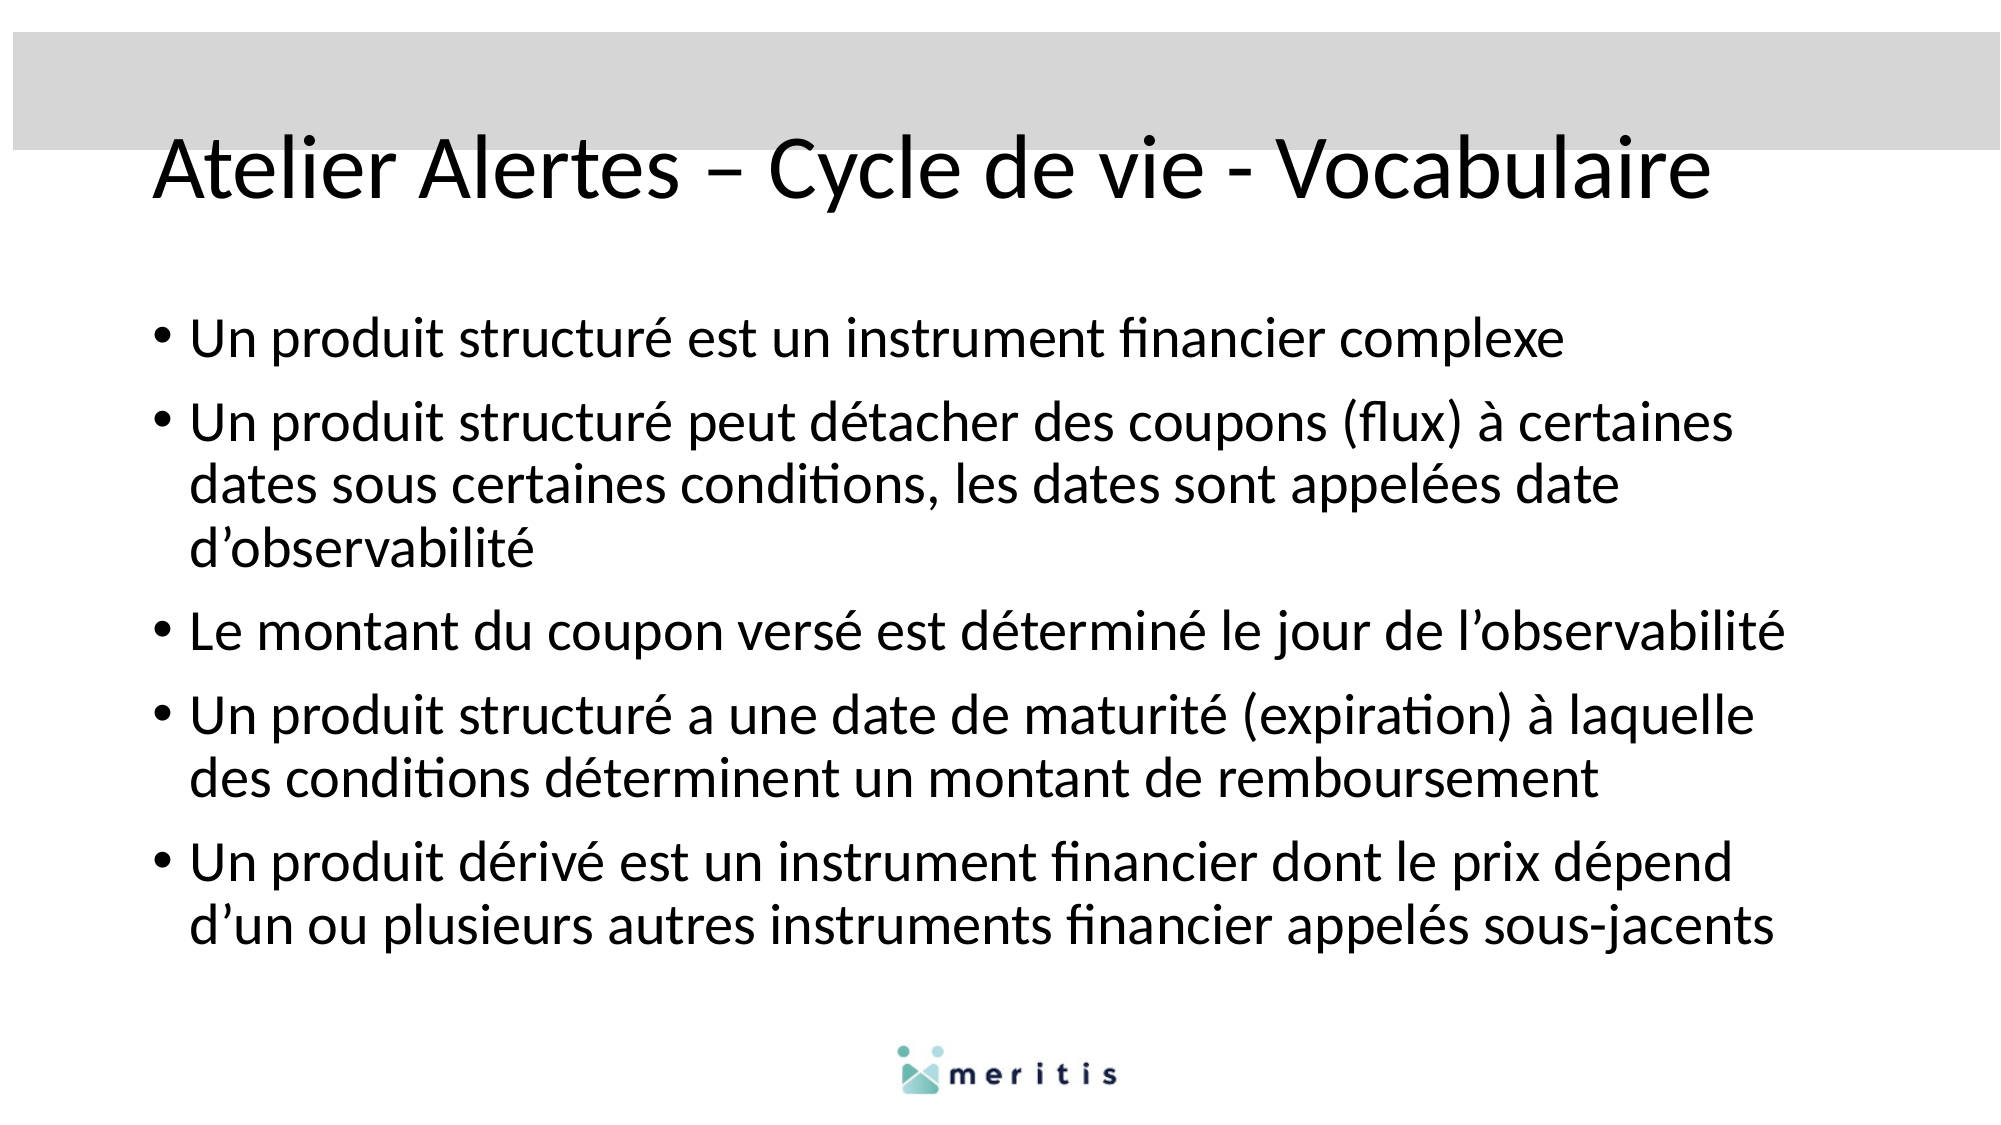

# Atelier Alertes – Cycle de vie - Vocabulaire
Un produit structuré est un instrument financier complexe
Un produit structuré peut détacher des coupons (flux) à certaines dates sous certaines conditions, les dates sont appelées date d’observabilité
Le montant du coupon versé est déterminé le jour de l’observabilité
Un produit structuré a une date de maturité (expiration) à laquelle des conditions déterminent un montant de remboursement
Un produit dérivé est un instrument financier dont le prix dépend d’un ou plusieurs autres instruments financier appelés sous-jacents